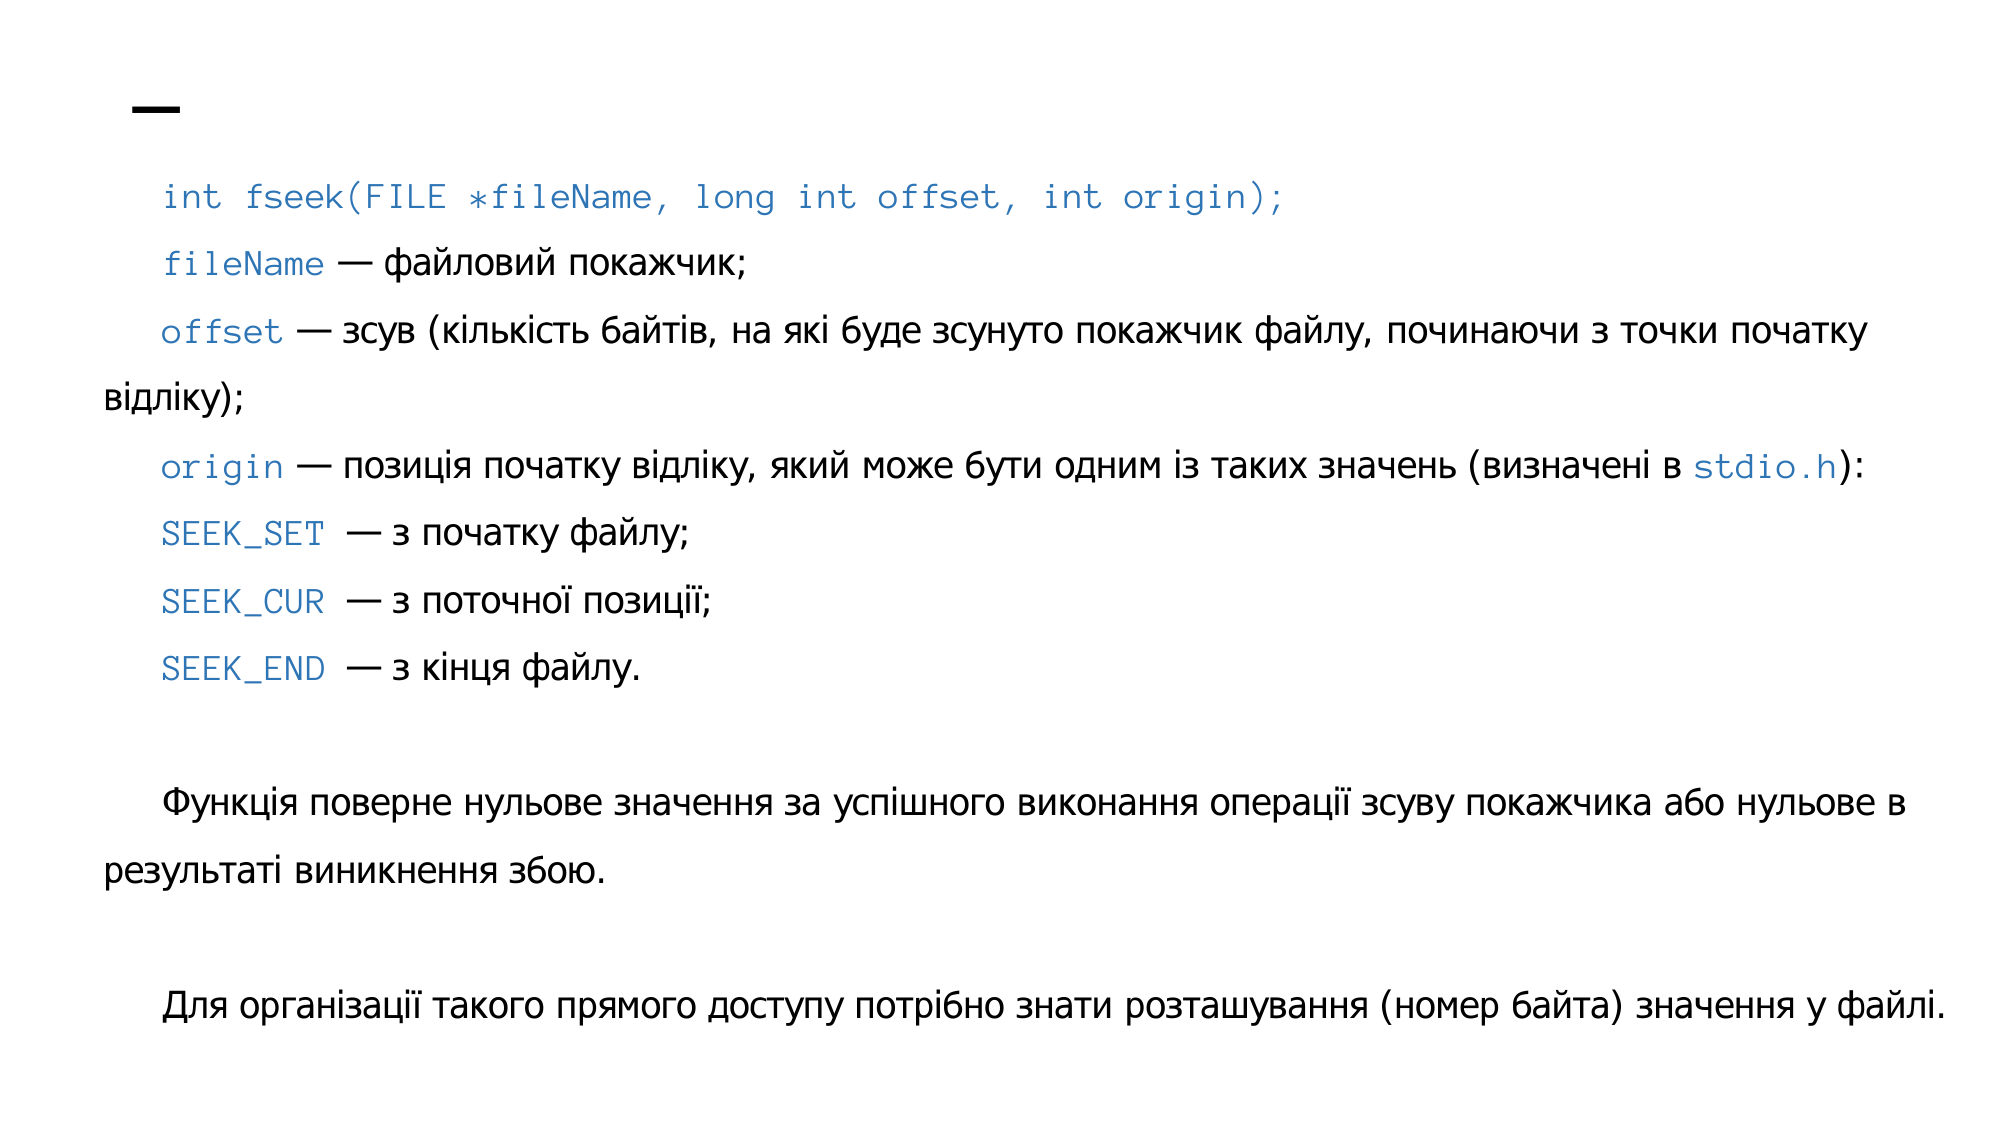

# _
int fseek(FILE *fileName, long int offset, int origin);
fileName — файловий покажчик;
offset — зсув (кількість байтів, на які буде зсунуто покажчик файлу, починаючи з точки початку відліку);
origin — позиція початку відліку, який може бути одним із таких значень (визначені в stdio.h):
SEEK_SET — з початку файлу;
SEEK_CUR — з поточної позиції;
SEEK_END — з кінця файлу.

Функція поверне нульове значення за успішного виконання операції зсуву покажчика або нульове в результаті виникнення збою.

Для організації такого прямого доступу потрібно знати розташування (номер байта) значення у файлі.